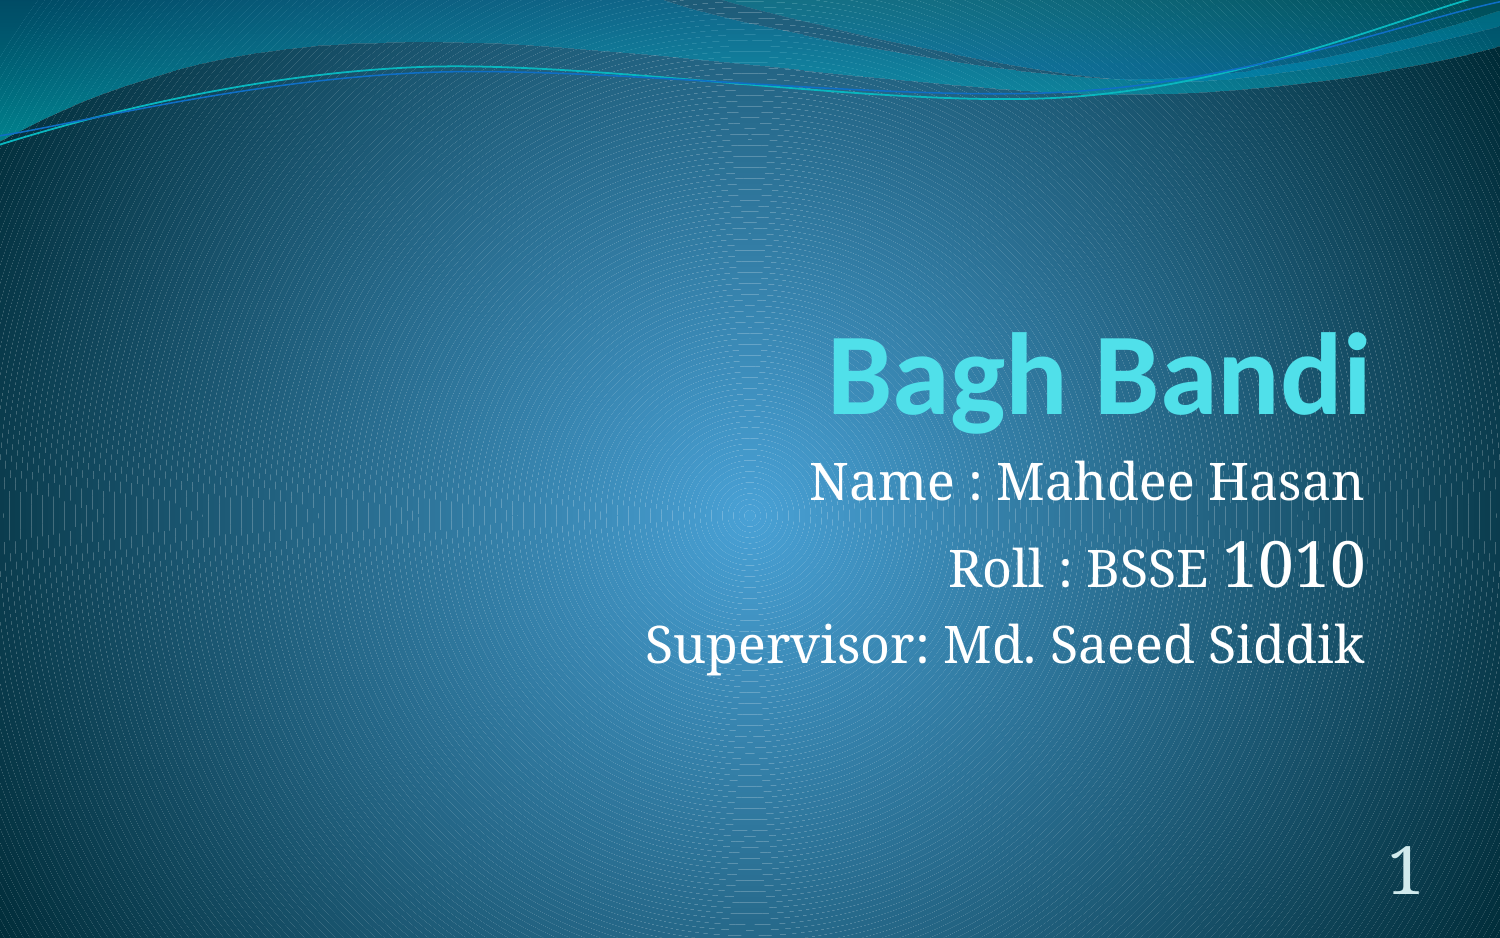

# Bagh Bandi
Name : Mahdee Hasan
Roll : BSSE 1010
Supervisor: Md. Saeed Siddik
1